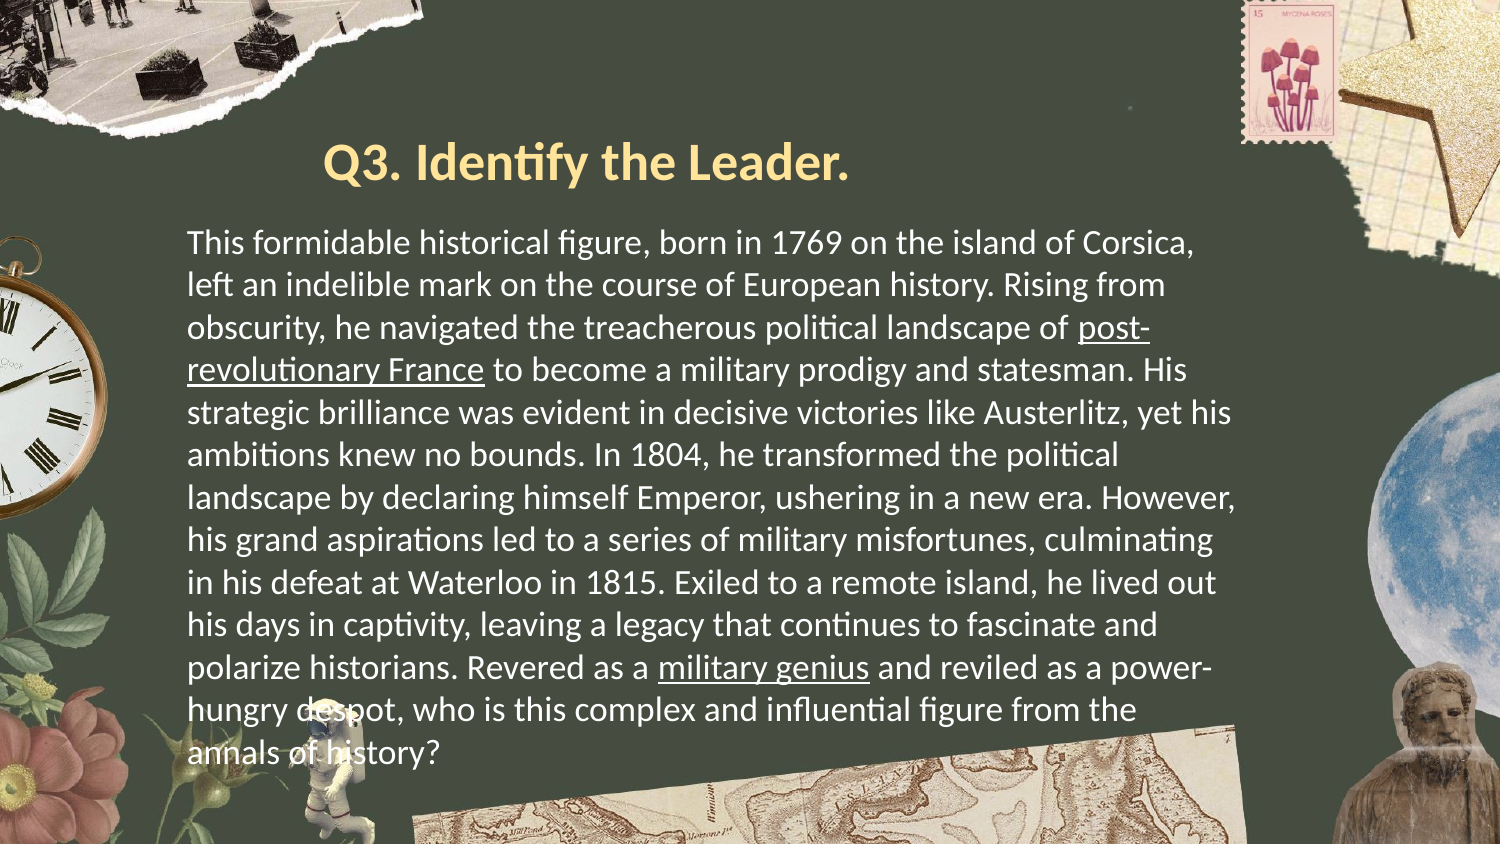

# Q3. Identify the Leader.
This formidable historical figure, born in 1769 on the island of Corsica, left an indelible mark on the course of European history. Rising from obscurity, he navigated the treacherous political landscape of post-revolutionary France to become a military prodigy and statesman. His strategic brilliance was evident in decisive victories like Austerlitz, yet his ambitions knew no bounds. In 1804, he transformed the political landscape by declaring himself Emperor, ushering in a new era. However, his grand aspirations led to a series of military misfortunes, culminating in his defeat at Waterloo in 1815. Exiled to a remote island, he lived out his days in captivity, leaving a legacy that continues to fascinate and polarize historians. Revered as a military genius and reviled as a power-hungry despot, who is this complex and influential figure from the annals of history?